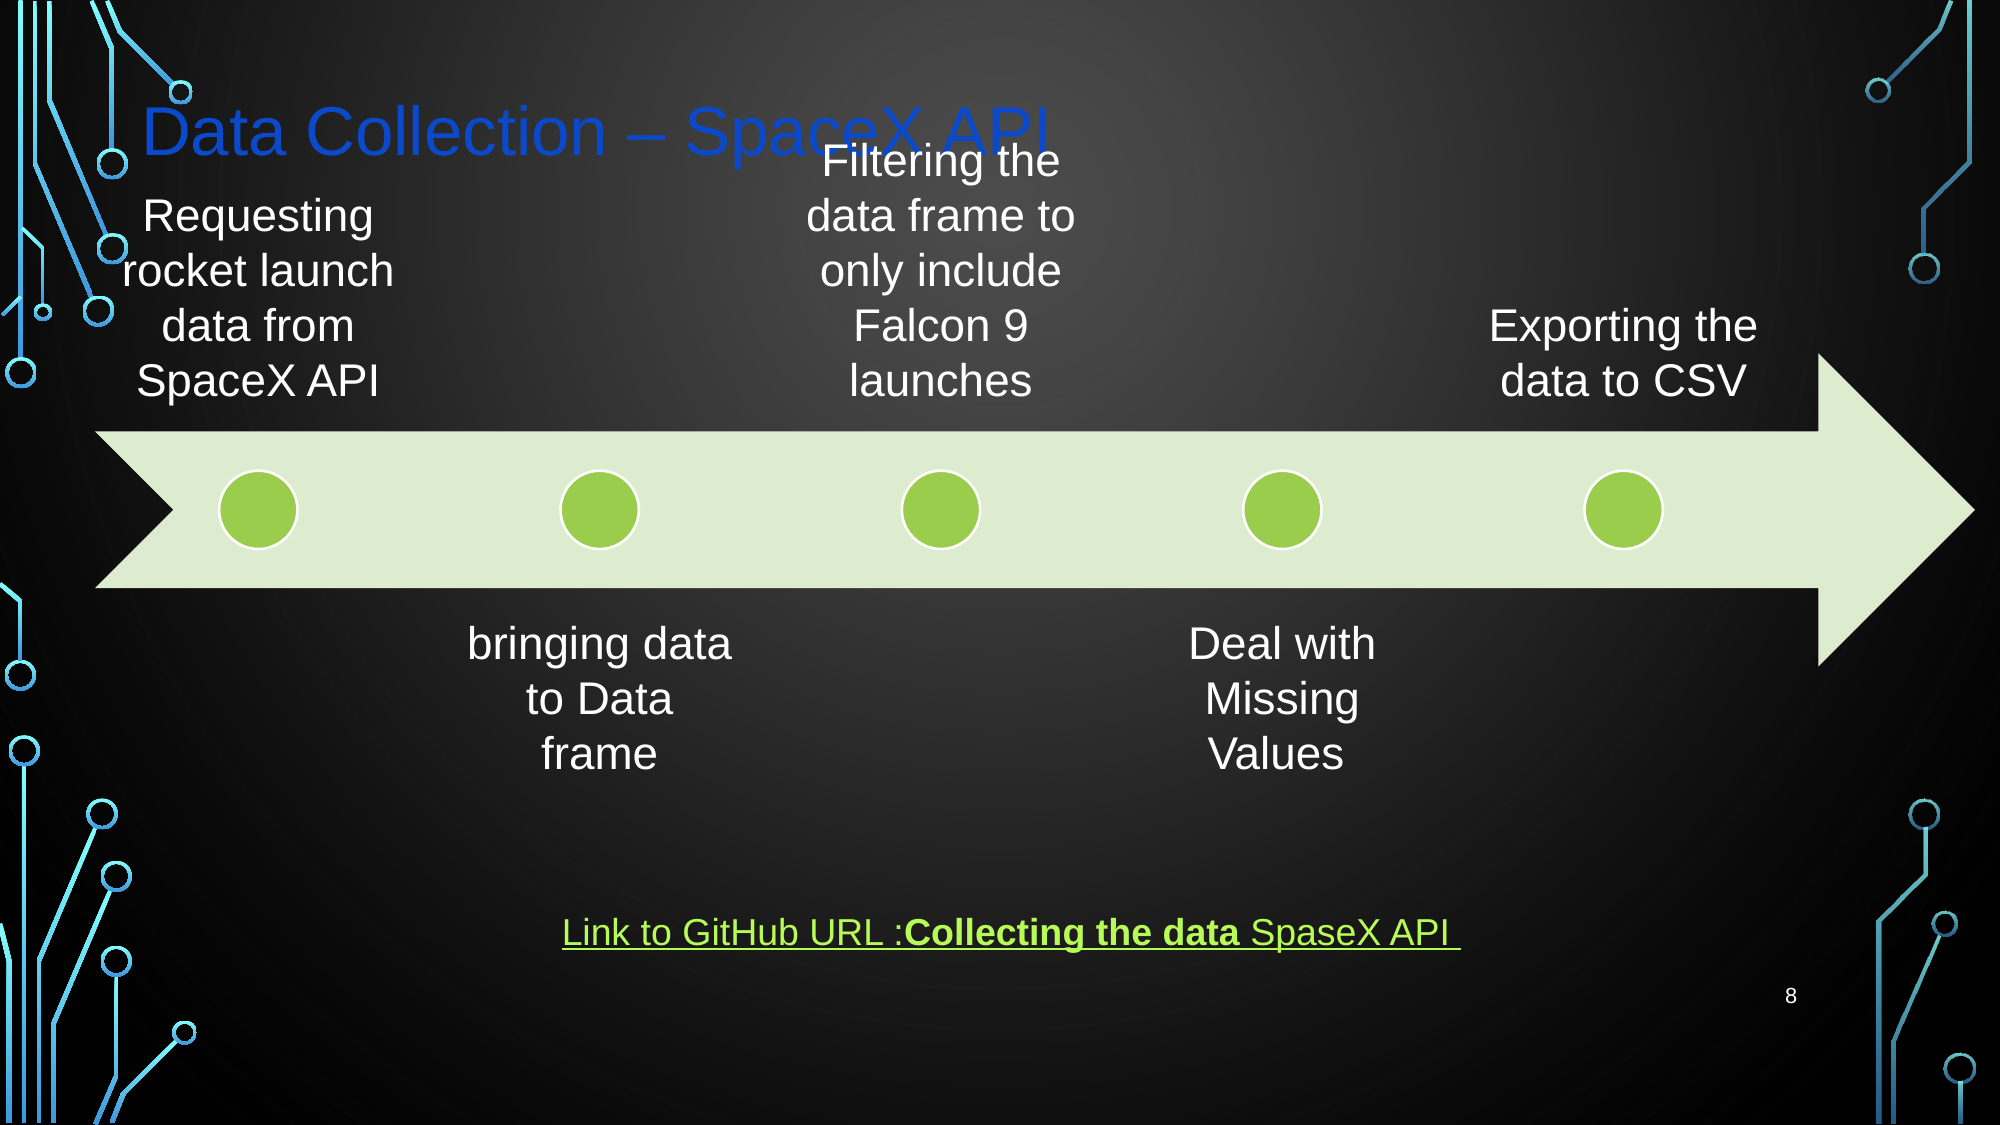

Data Collection – SpaceX API
Requesting rocket launch data from SpaceX API
bringing data to Data frame
Filtering the data frame to only include Falcon 9 launches
Deal with Missing Values
Exporting the data to CSV
Link to GitHub URL :Collecting the data SpaseX API
8